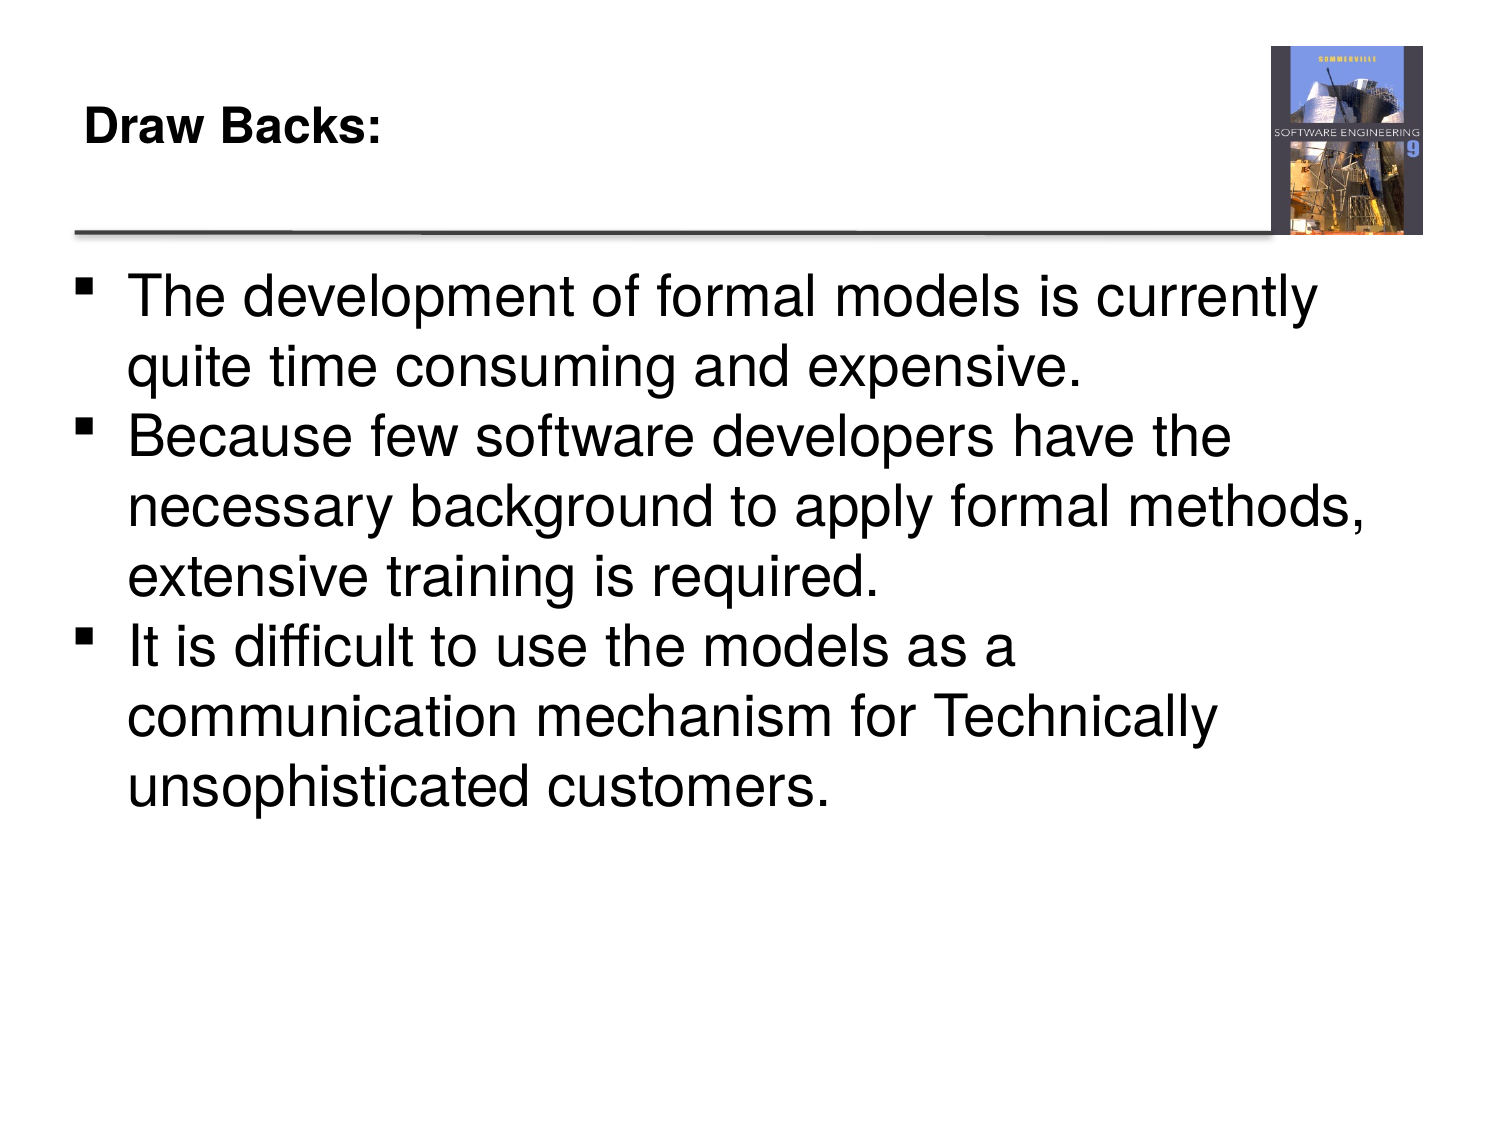

# Draw Backs:
The development of formal models is currently quite time consuming and expensive.
Because few software developers have the necessary background to apply formal methods, extensive training is required.
It is difficult to use the models as a communication mechanism for Technically unsophisticated customers.